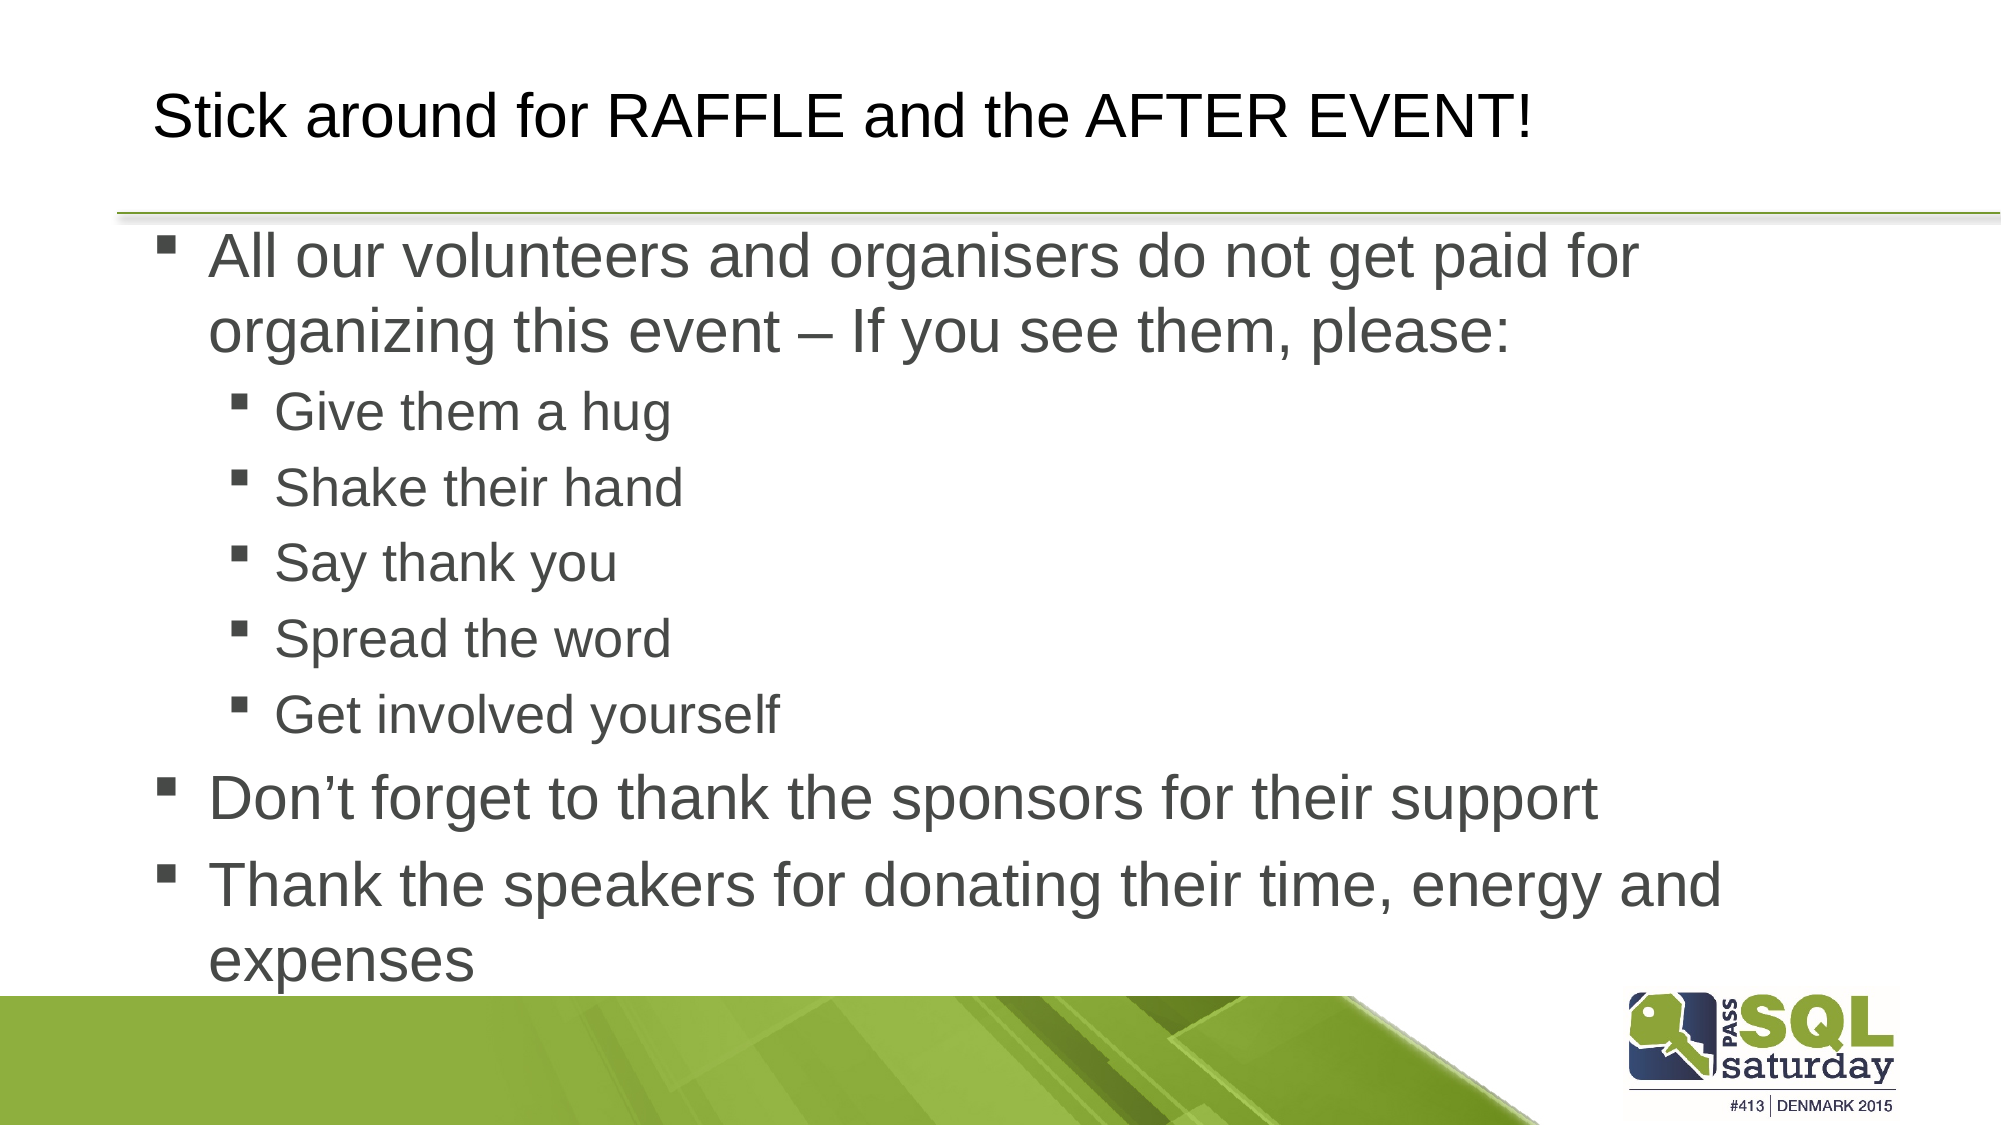

Stick around for RAFFLE and the AFTER EVENT!
All our volunteers and organisers do not get paid for organizing this event – If you see them, please:
Give them a hug
Shake their hand
Say thank you
Spread the word
Get involved yourself
Don’t forget to thank the sponsors for their support
Thank the speakers for donating their time, energy and expenses